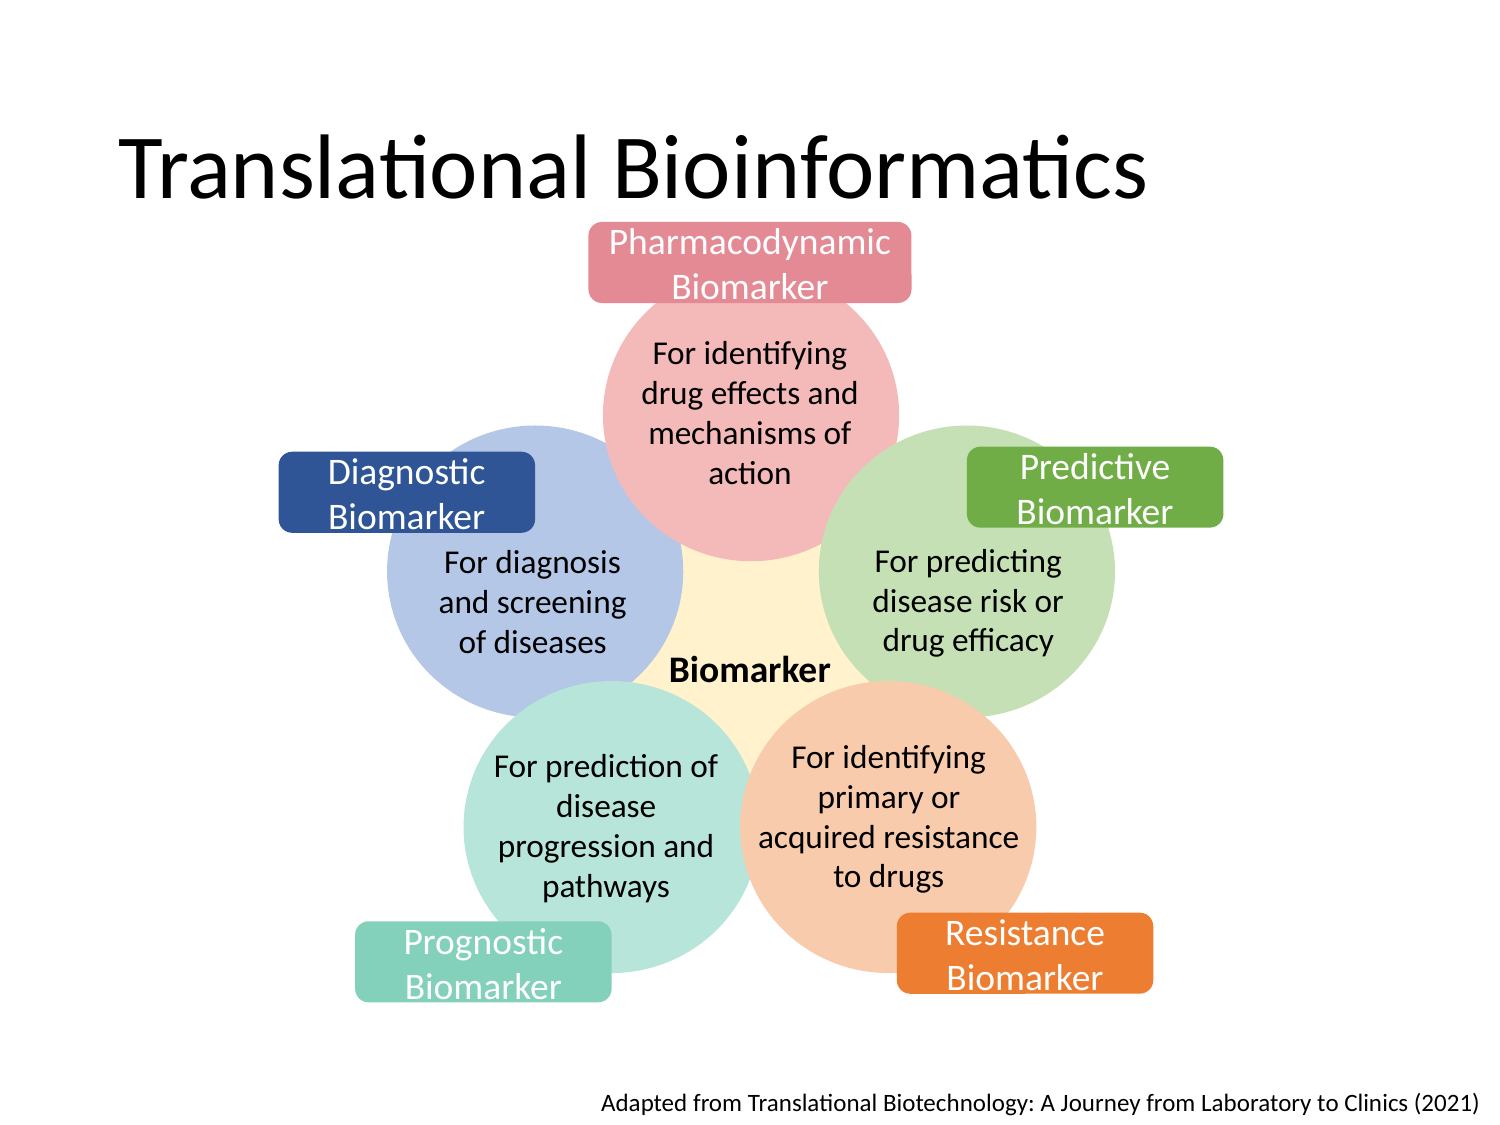

# Translational Bioinformatics
Pharmacodynamic Biomarker

For identifying drug effects and mechanisms of action

Predictive Biomarker
Diagnostic Biomarker
Biomarker
For predicting disease risk or drug efficacy
For diagnosis and screening of diseases

For identifying primary or acquired resistance to drugs
For prediction of disease progression and pathways
Resistance Biomarker
Prognostic Biomarker
Adapted from Translational Biotechnology: A Journey from Laboratory to Clinics (2021)